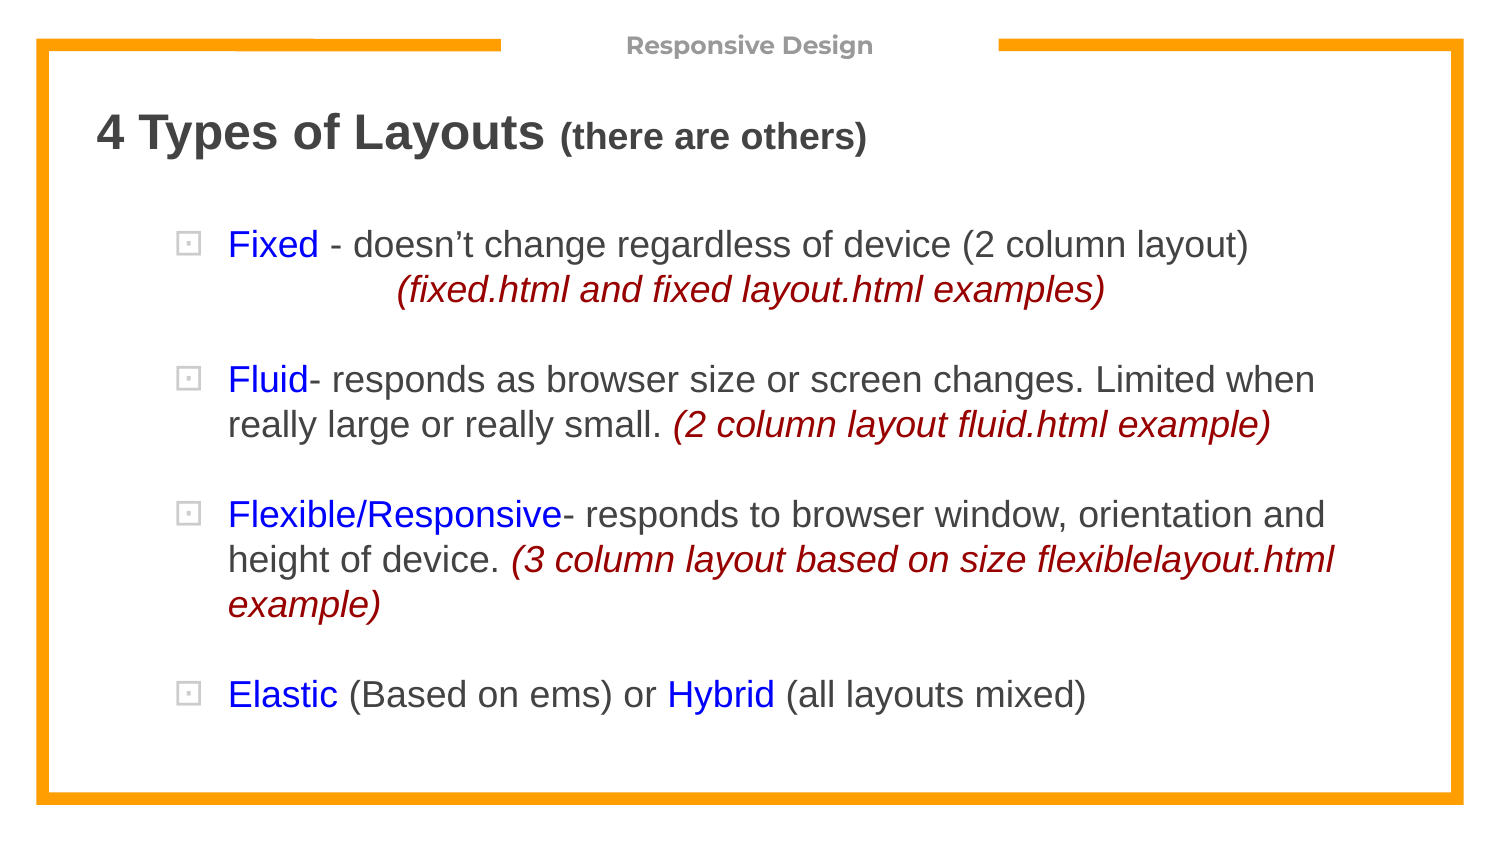

# Responsive Design
4 Types of Layouts (there are others)

Fixed - doesn’t change regardless of device (2 column layout)
		(fixed.html and fixed layout.html examples)

Fluid- responds as browser size or screen changes. Limited when really large or really small. (2 column layout fluid.html example)

Flexible/Responsive- responds to browser window, orientation and height of device. (3 column layout based on size flexiblelayout.html example)

Elastic (Based on ems) or Hybrid (all layouts mixed)